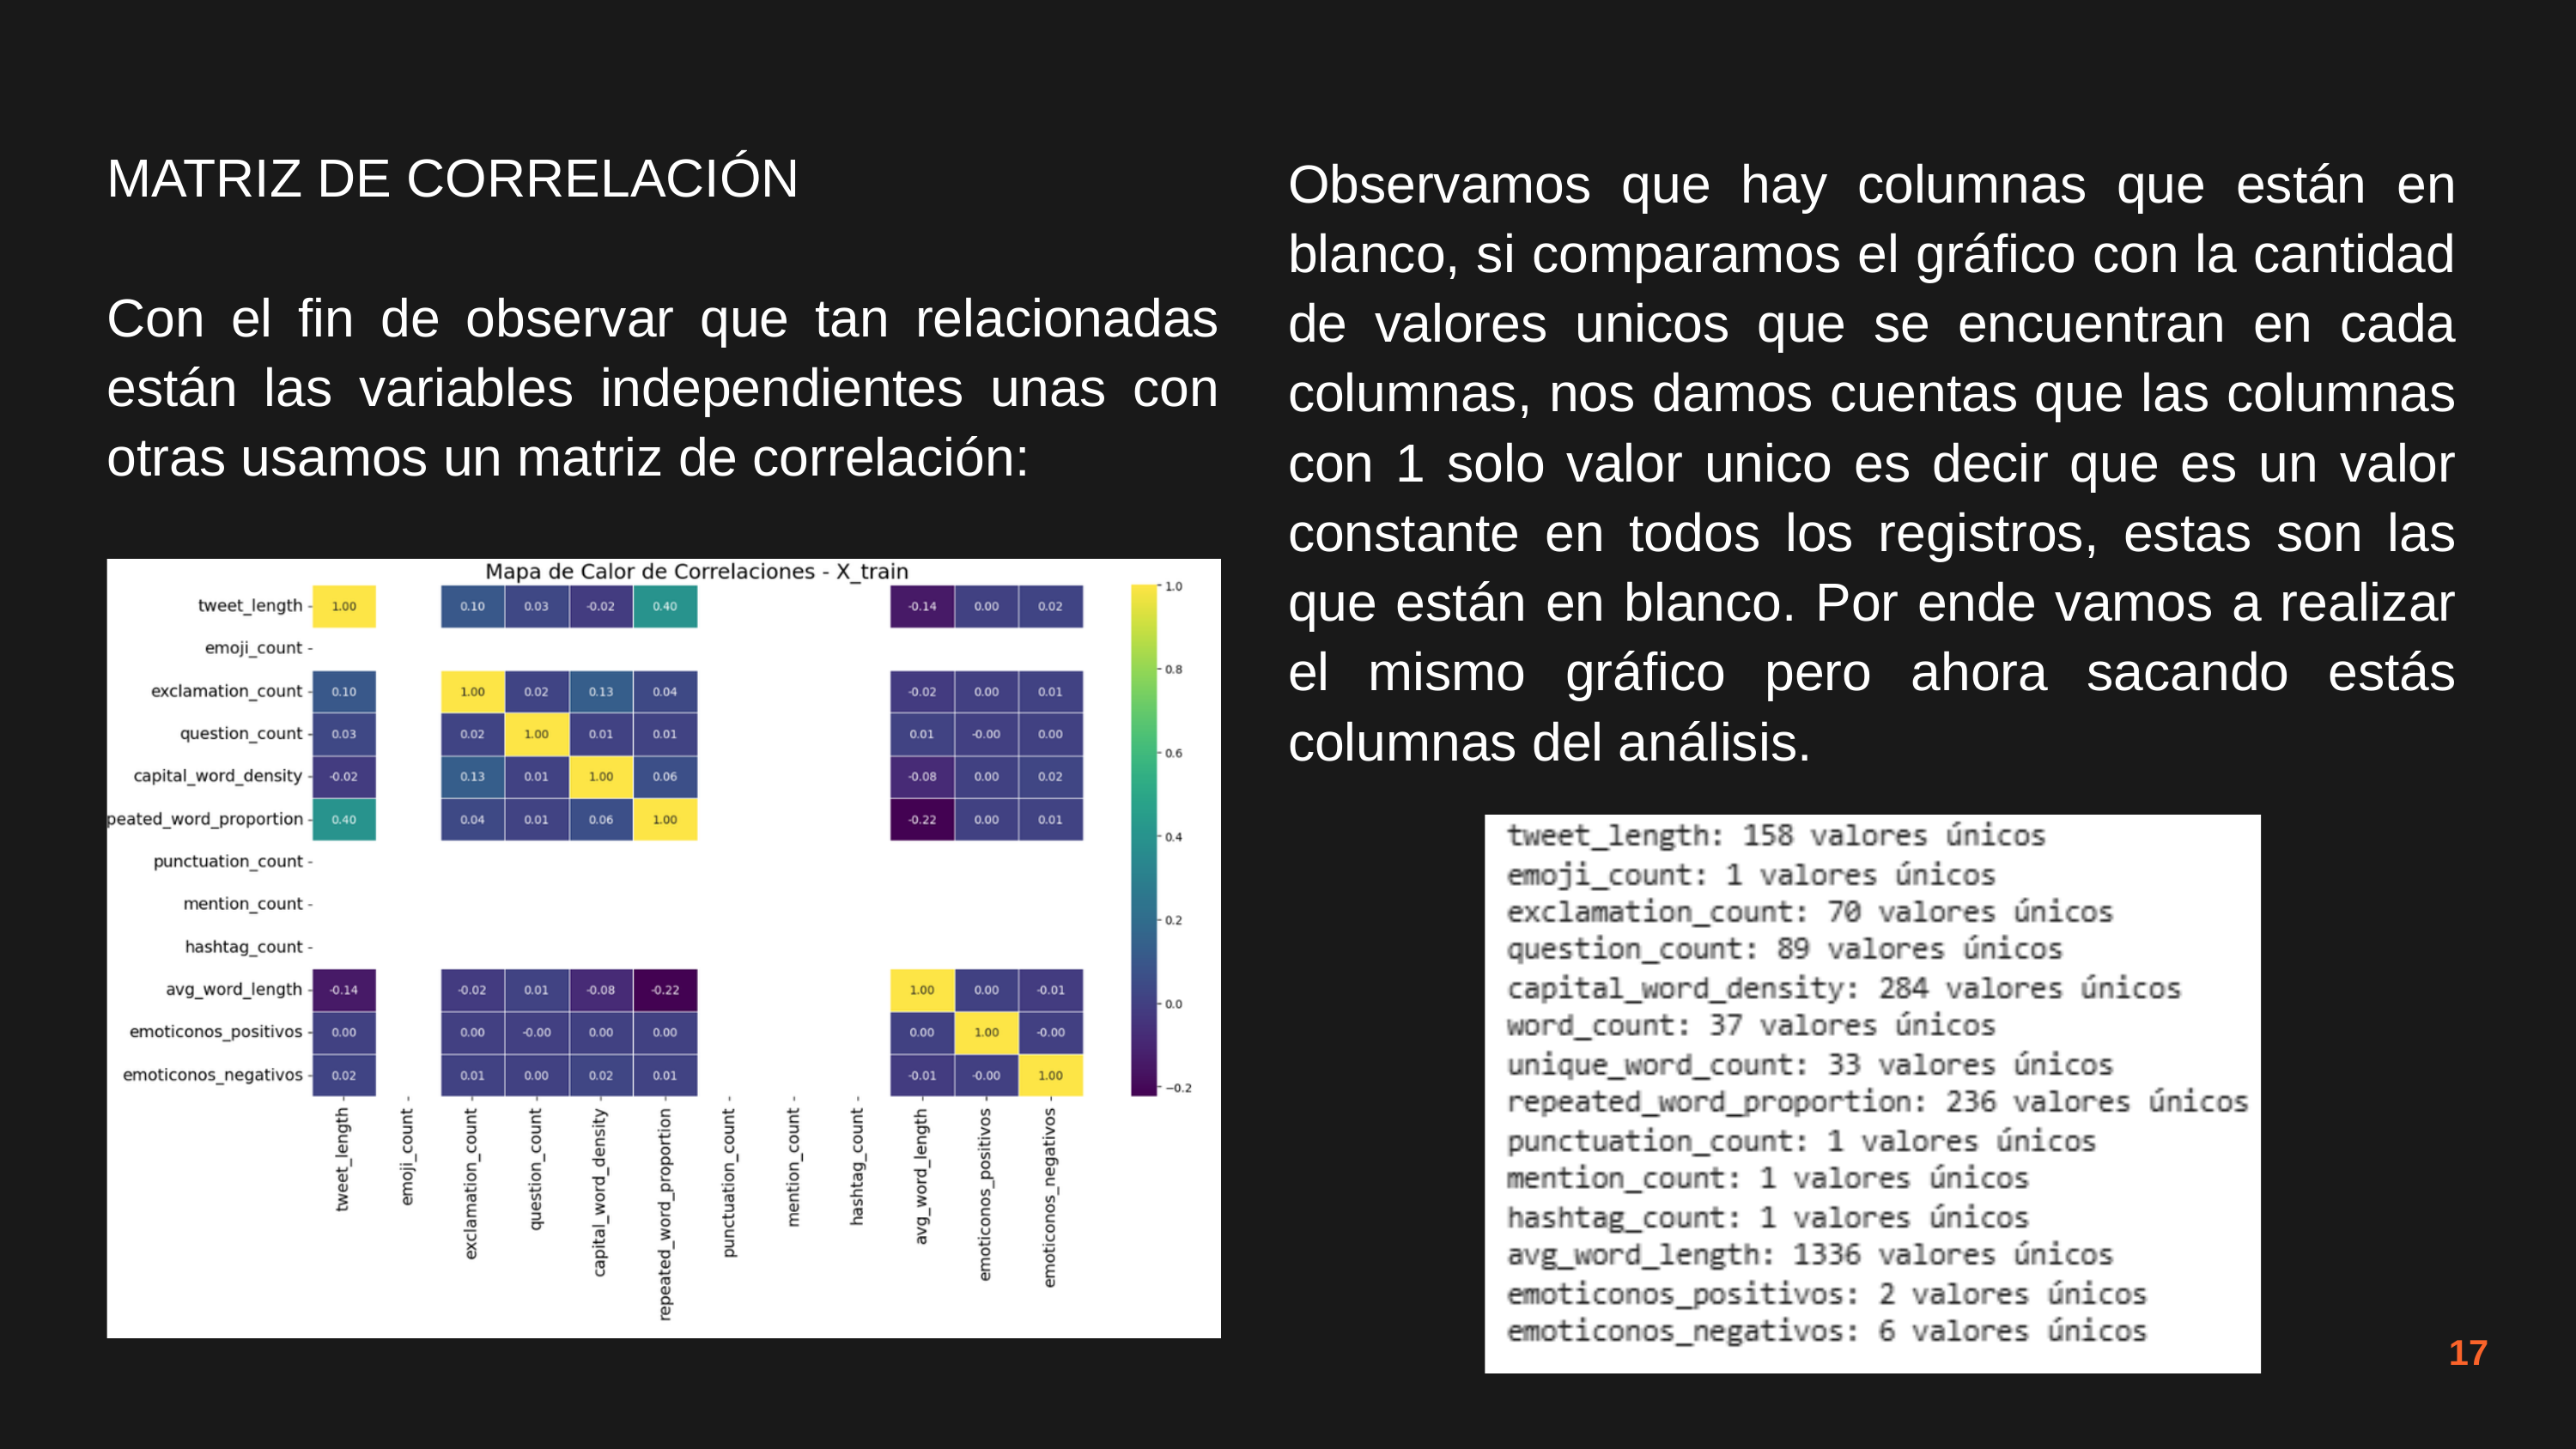

MATRIZ DE CORRELACIÓN

Con el fin de observar que tan relacionadas están las variables independientes unas con otras usamos un matriz de correlación:
Observamos que hay columnas que están en blanco, si comparamos el gráfico con la cantidad de valores unicos que se encuentran en cada columnas, nos damos cuentas que las columnas con 1 solo valor unico es decir que es un valor constante en todos los registros, estas son las que están en blanco. Por ende vamos a realizar el mismo gráfico pero ahora sacando estás columnas del análisis.

17